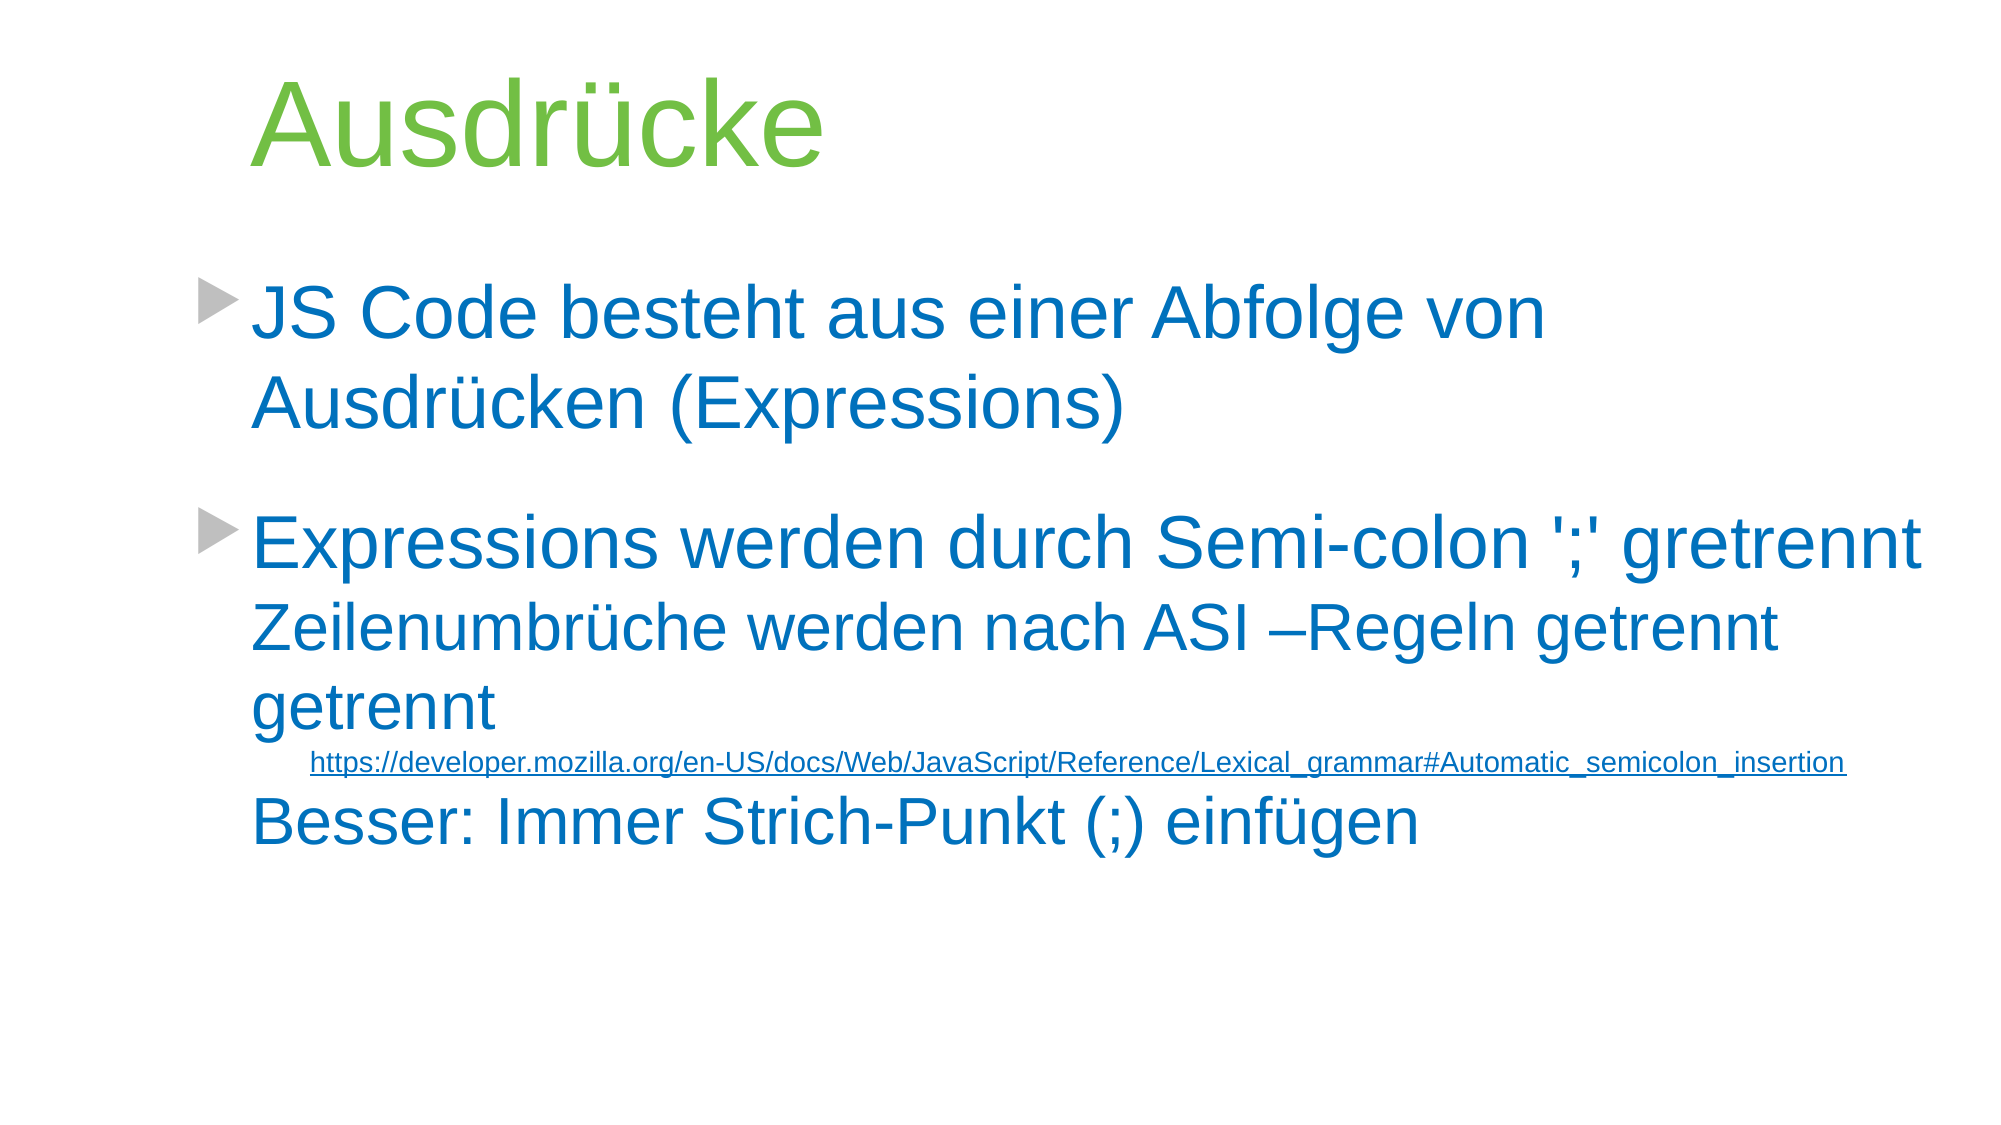

# Ausdrücke
JS Code besteht aus einer Abfolge von Ausdrücken (Expressions)
Expressions werden durch Semi-colon ';' gretrennt
Zeilenumbrüche werden nach ASI –Regeln getrennt getrennt
https://developer.mozilla.org/en-US/docs/Web/JavaScript/Reference/Lexical_grammar#Automatic_semicolon_insertion
Besser: Immer Strich-Punkt (;) einfügen